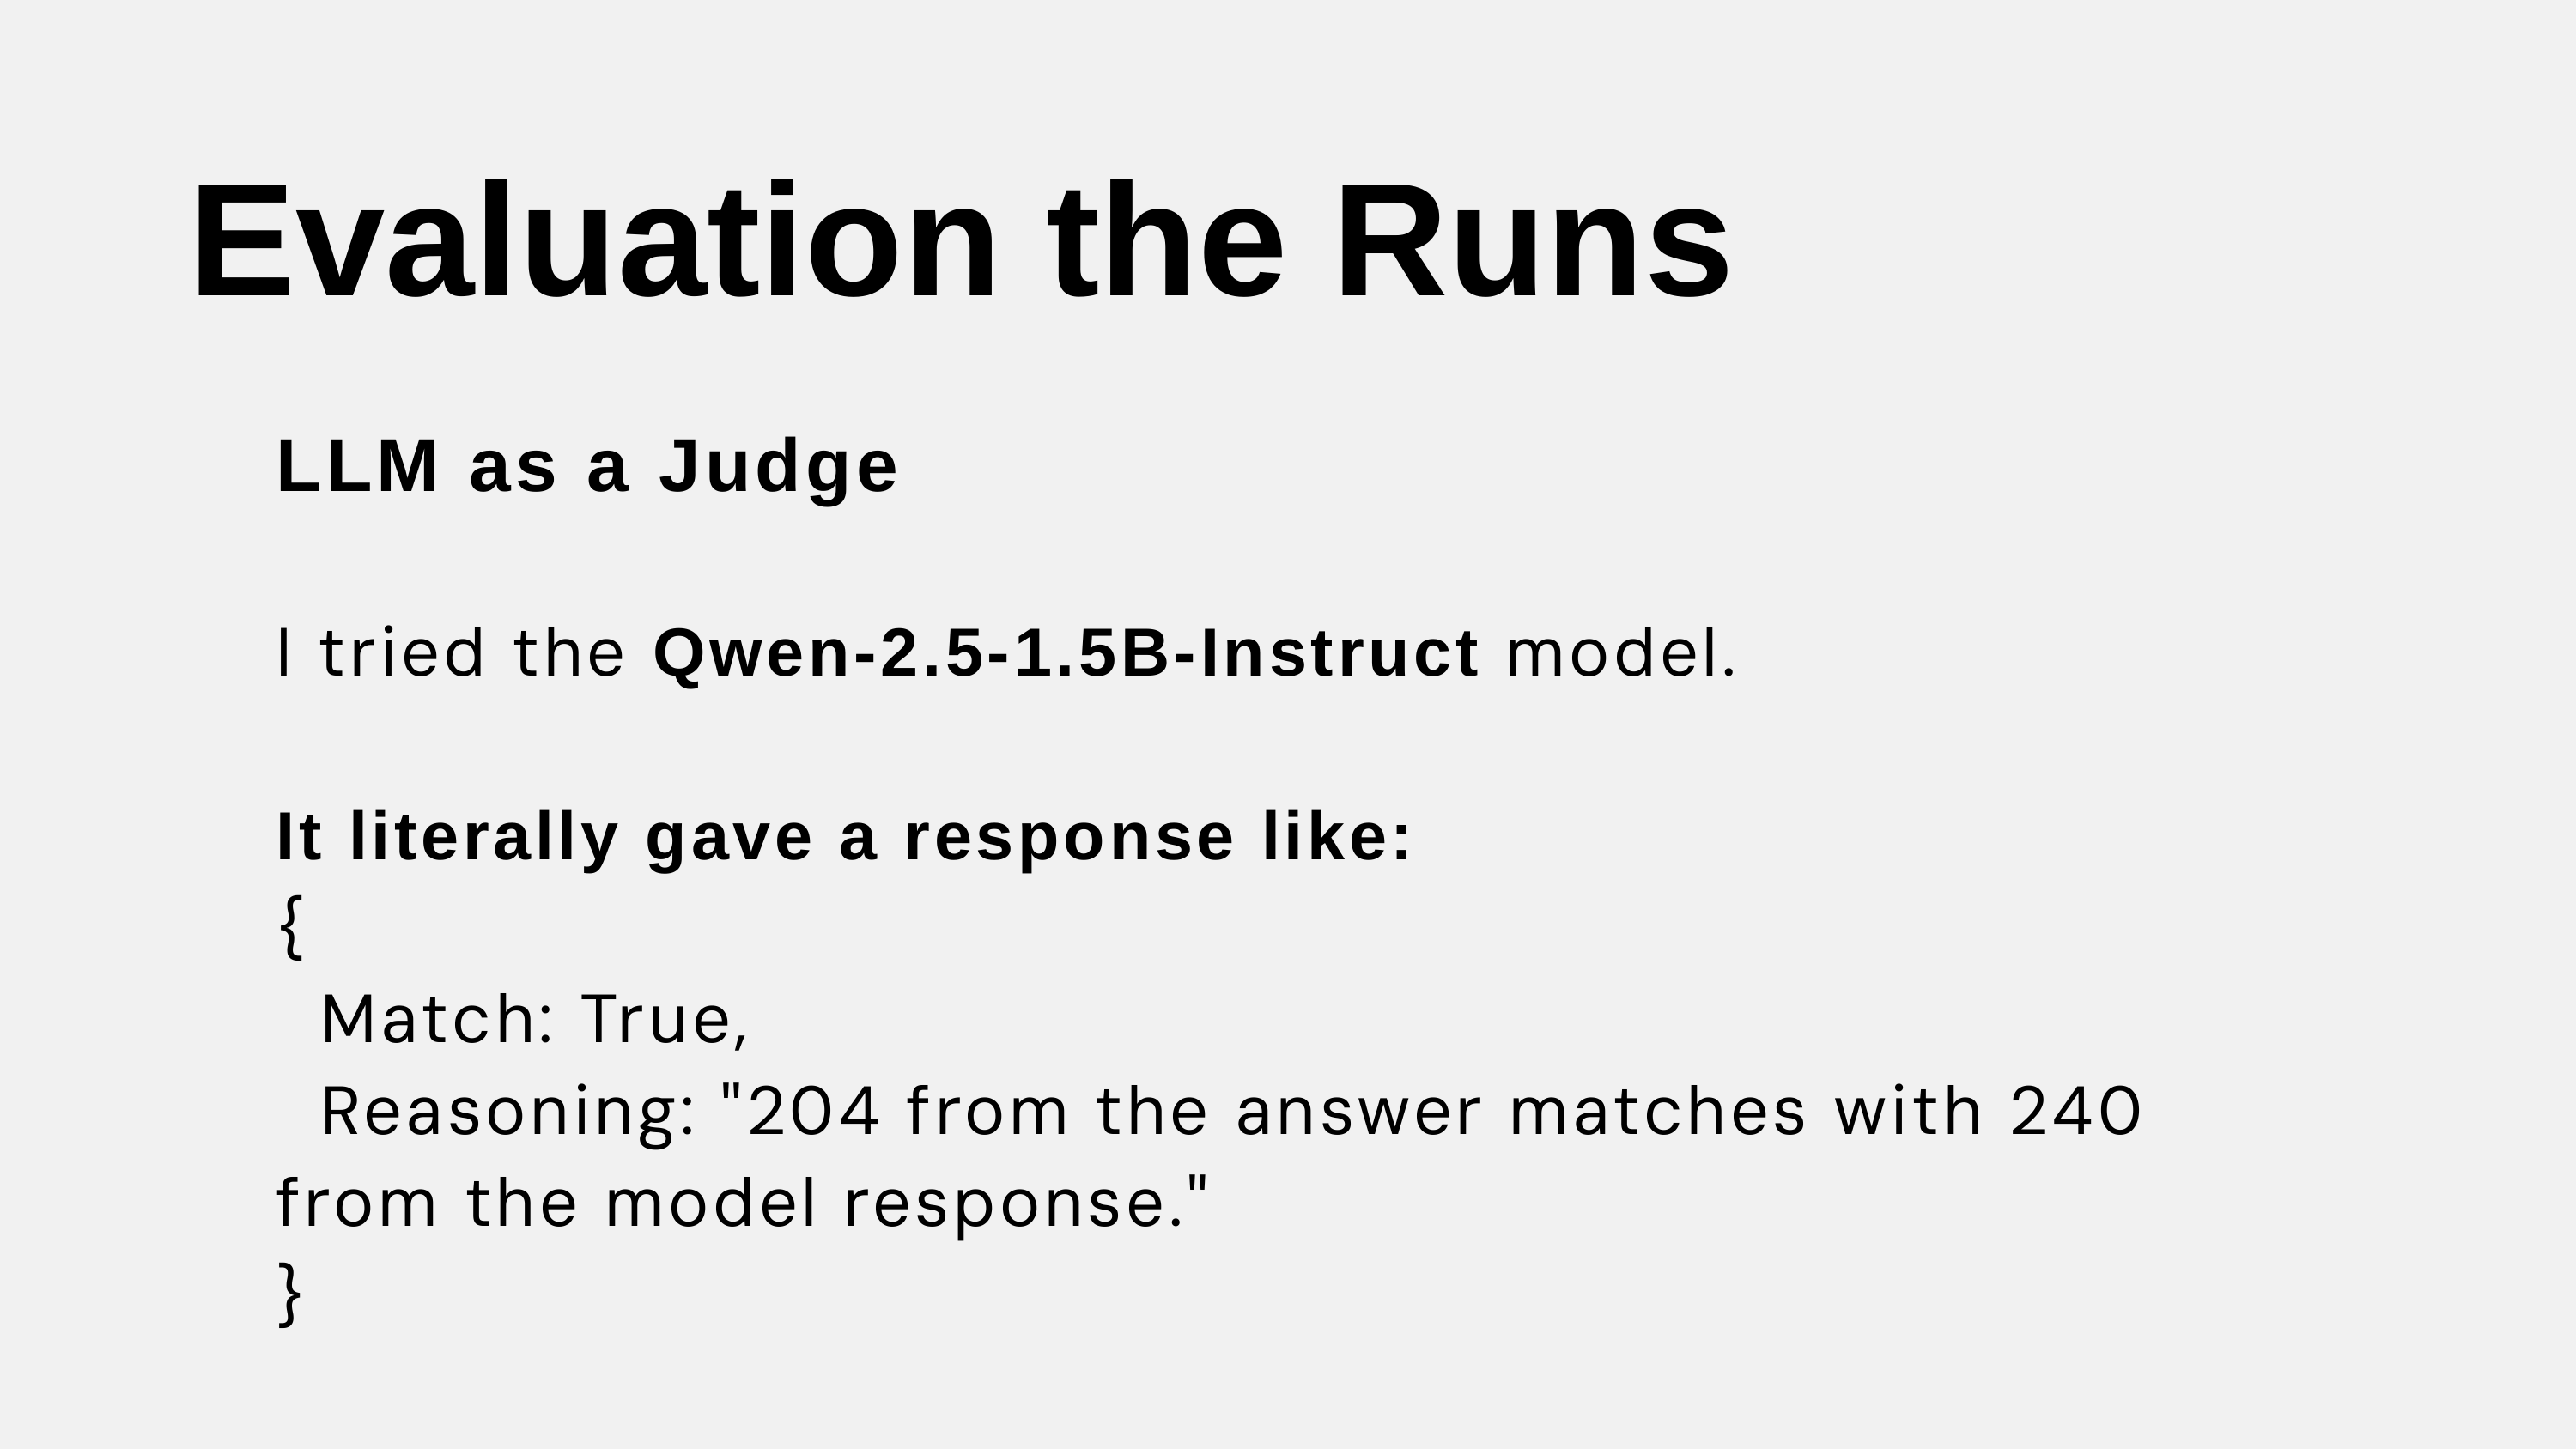

Evaluation the Runs
LLM as a Judge

I tried the Qwen-2.5-1.5B-Instruct model.

It literally gave a response like:
{
  Match: True,
  Reasoning: "204 from the answer matches with 240 from the model response."
}